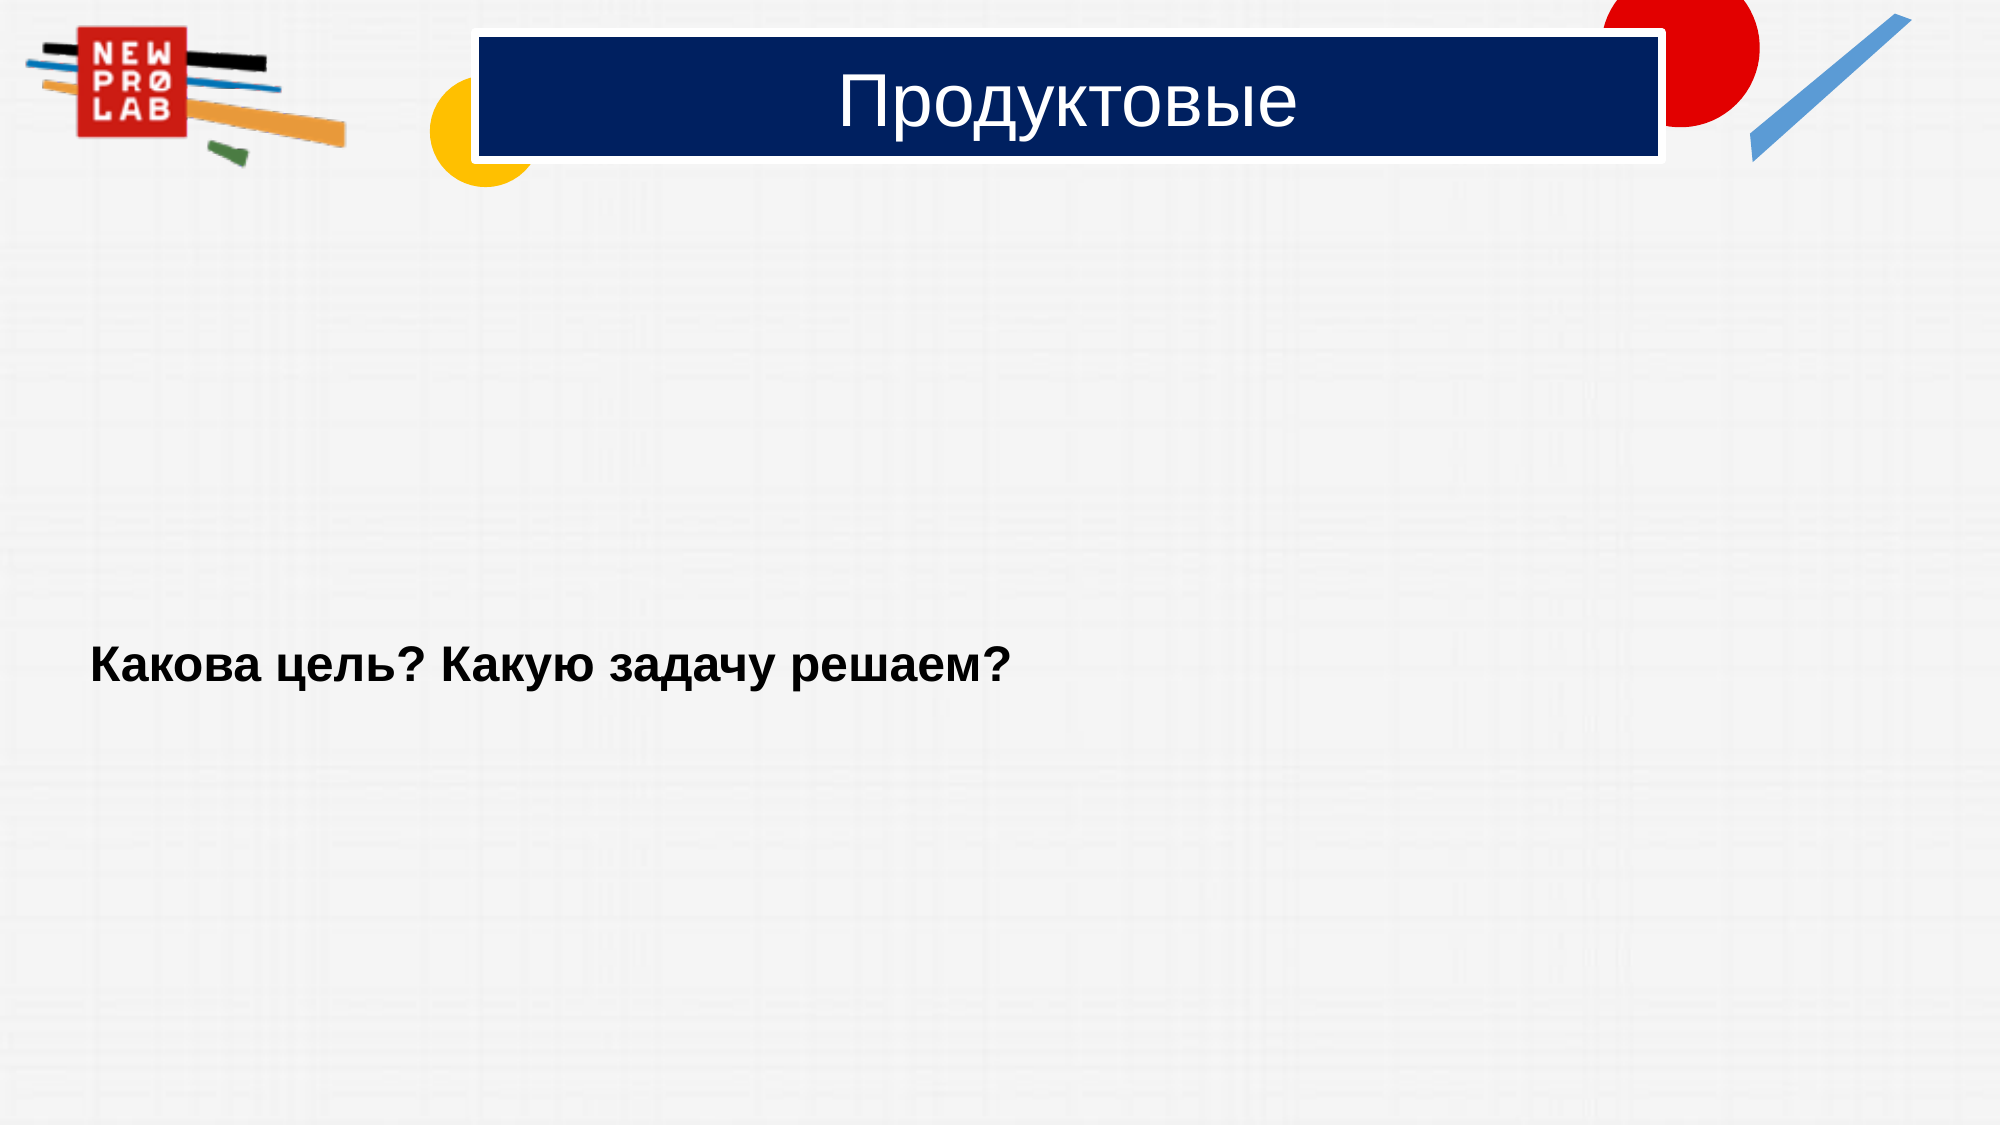

# Продуктовые
Какова цель? Какую задачу решаем?